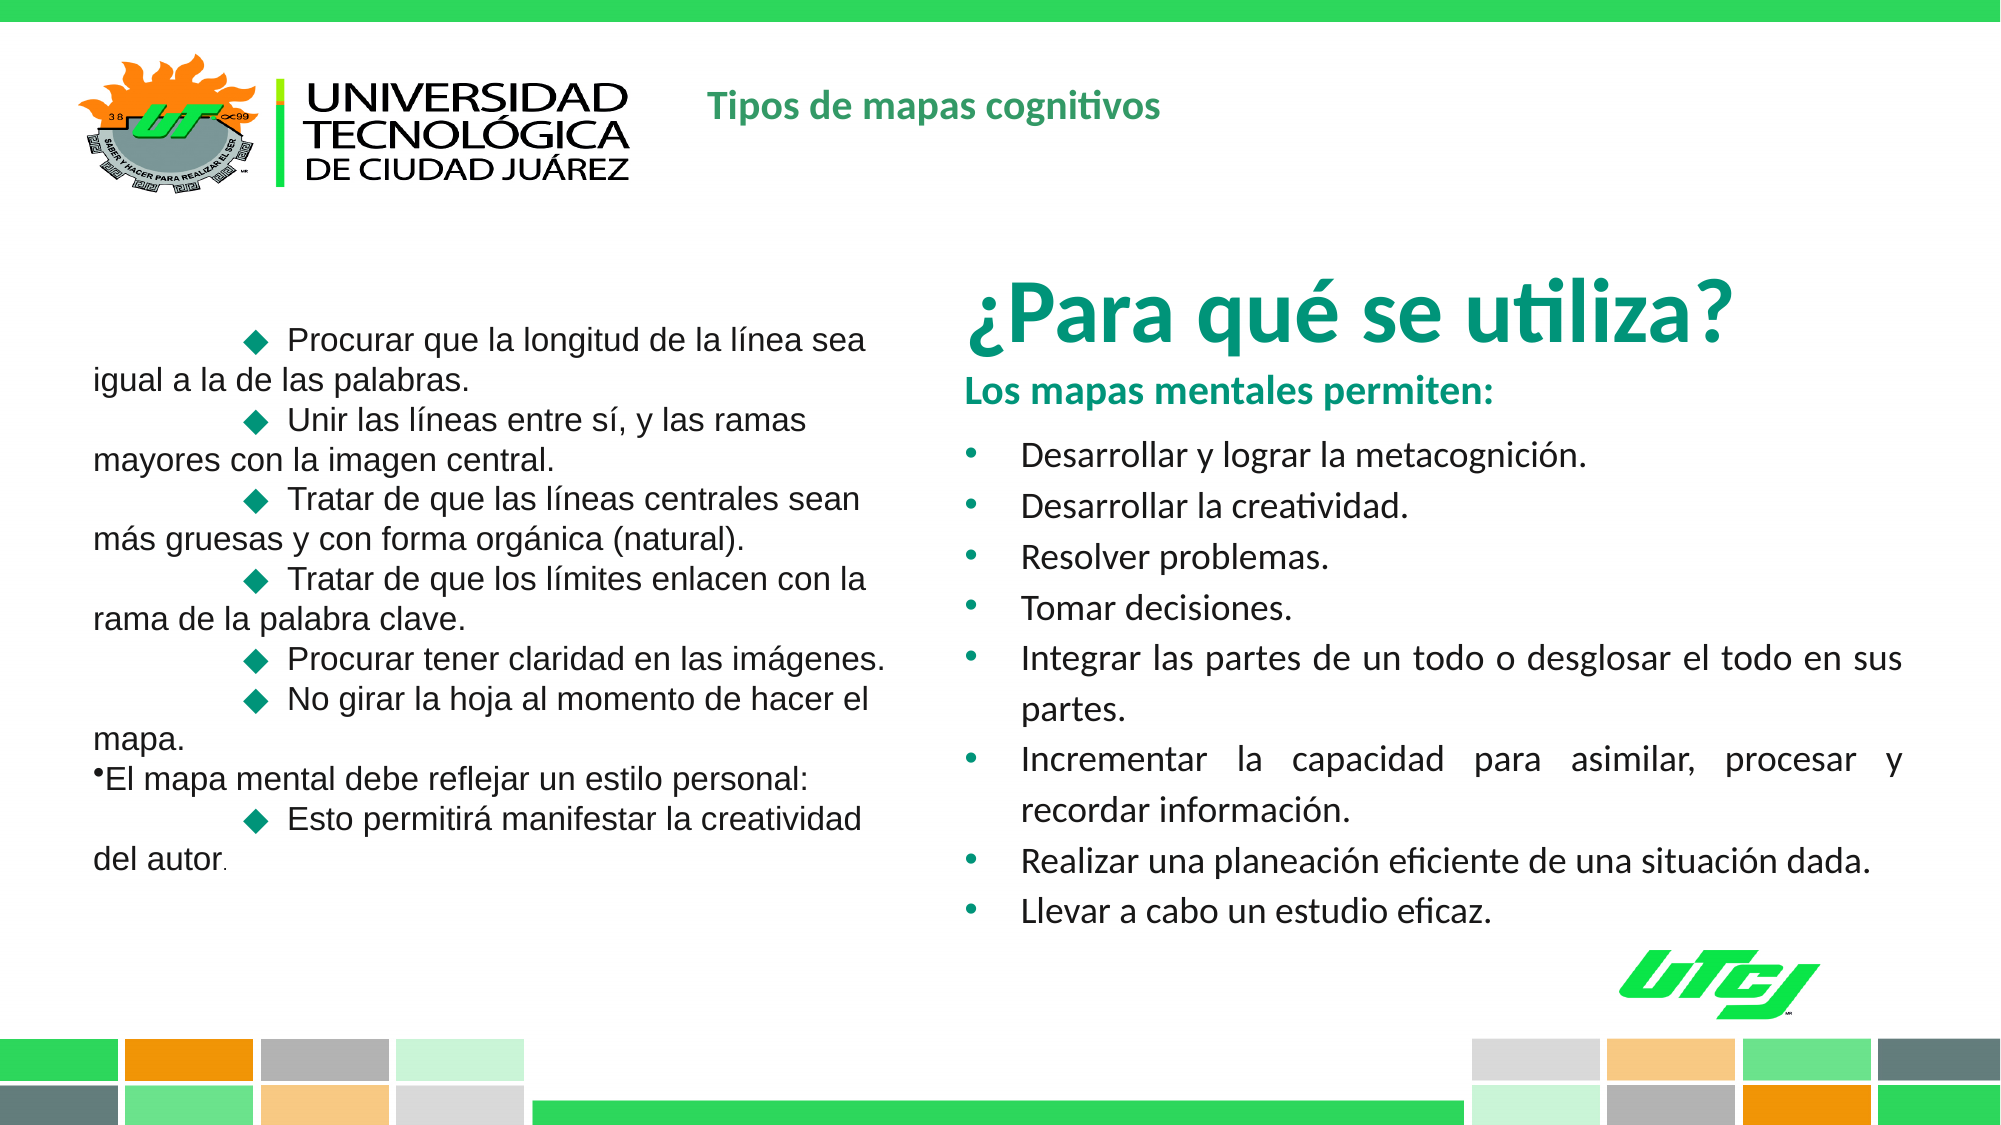

Tipos de mapas cognitivos
¿Para qué se utiliza?
Los mapas mentales permiten:
Desarrollar y lograr la metacognición.
Desarrollar la creatividad.
Resolver problemas.
Tomar decisiones.
Integrar las partes de un todo o desglosar el todo en sus partes.
Incrementar la capacidad para asimilar, procesar y recordar información.
Realizar una planeación eficiente de una situación dada.
Llevar a cabo un estudio eficaz.
 	◆  Procurar que la longitud de la línea sea igual a la de las palabras.
 	◆  Unir las líneas entre sí, y las ramas mayores con la imagen central.
 	◆  Tratar de que las líneas centrales sean más gruesas y con forma orgánica (natural).
 	◆  Tratar de que los límites enlacen con la rama de la palabra clave.
 	◆  Procurar tener claridad en las imágenes.
 	◆  No girar la hoja al momento de hacer el mapa.
El mapa mental debe reflejar un estilo personal:
 	◆  Esto permitirá manifestar la creatividad del autor.